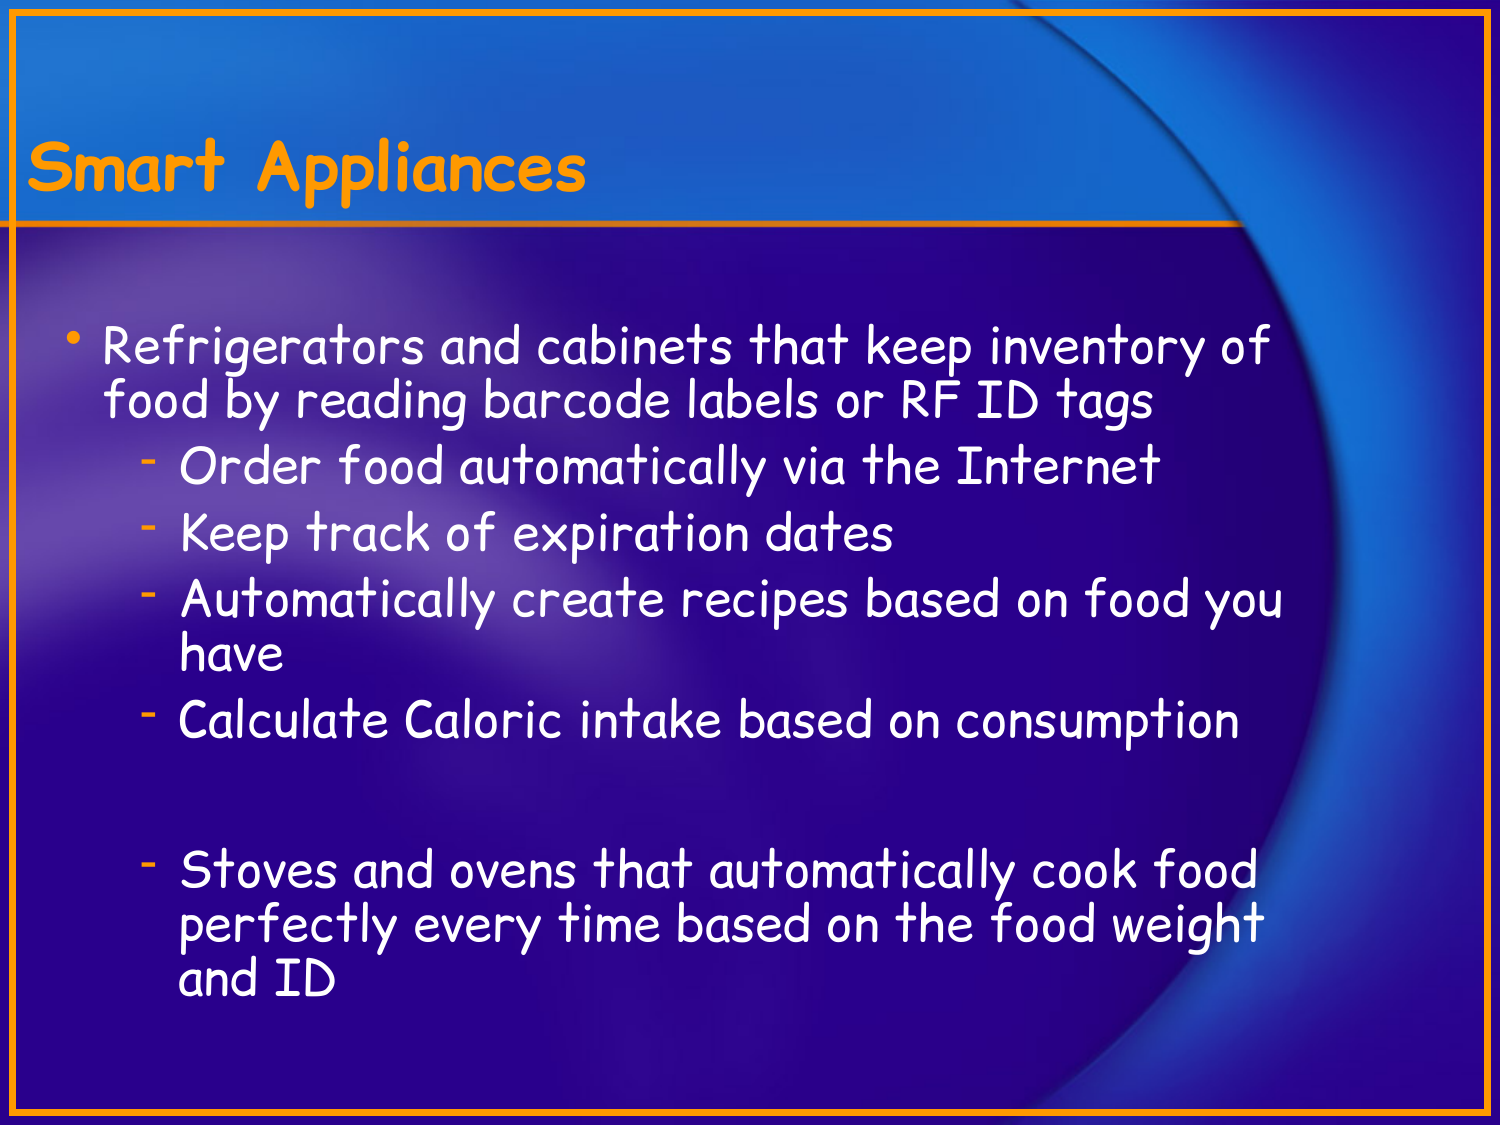

# Smart Appliances
Refrigerators and cabinets that keep inventory of food by reading barcode labels or RF ID tags
Order food automatically via the Internet
Keep track of expiration dates
Automatically create recipes based on food you have
Calculate Caloric intake based on consumption

Stoves and ovens that automatically cook food perfectly every time based on the food weight and ID